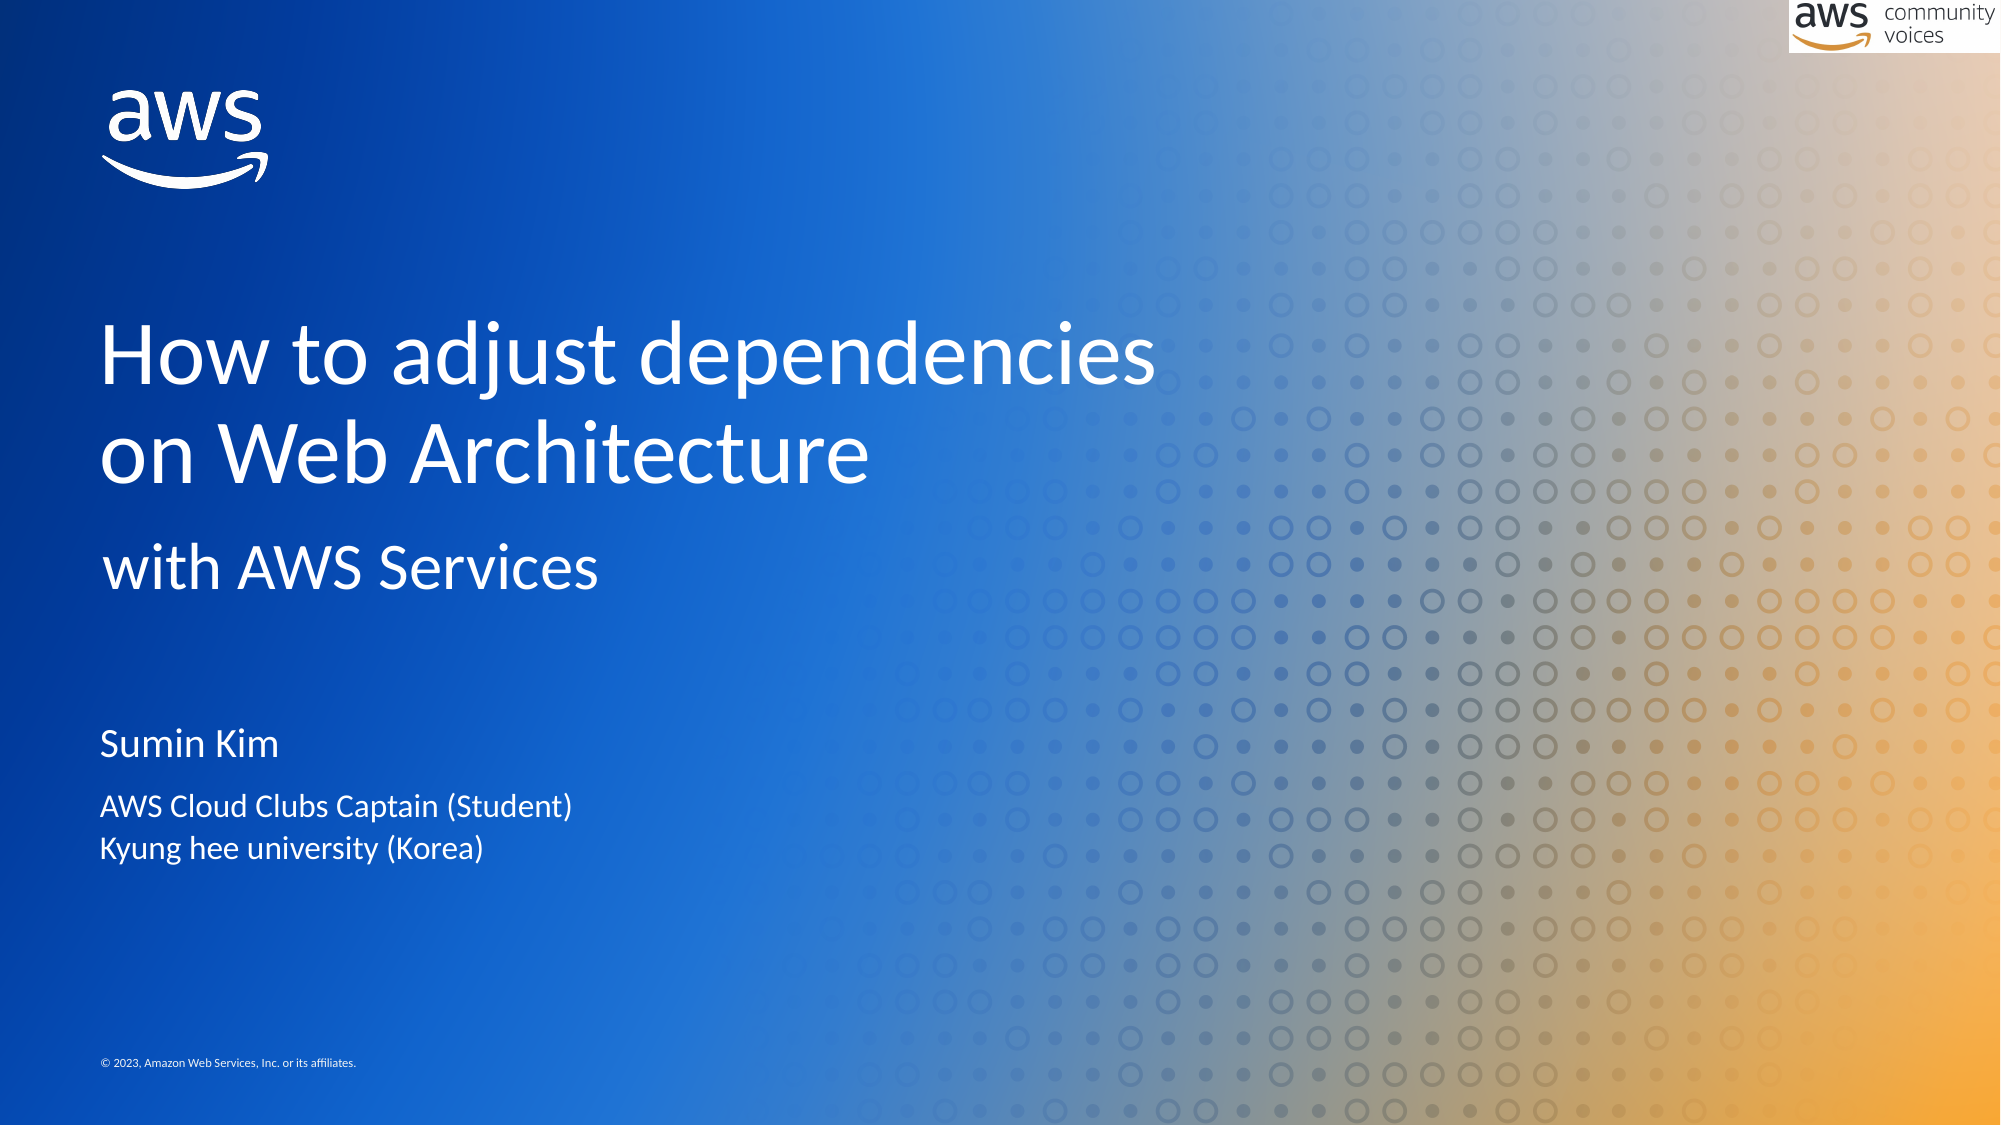

# How to adjust dependencies on Web Architecture
with AWS Services
Sumin Kim
AWS Cloud Clubs Captain (Student)
Kyung hee university (Korea)